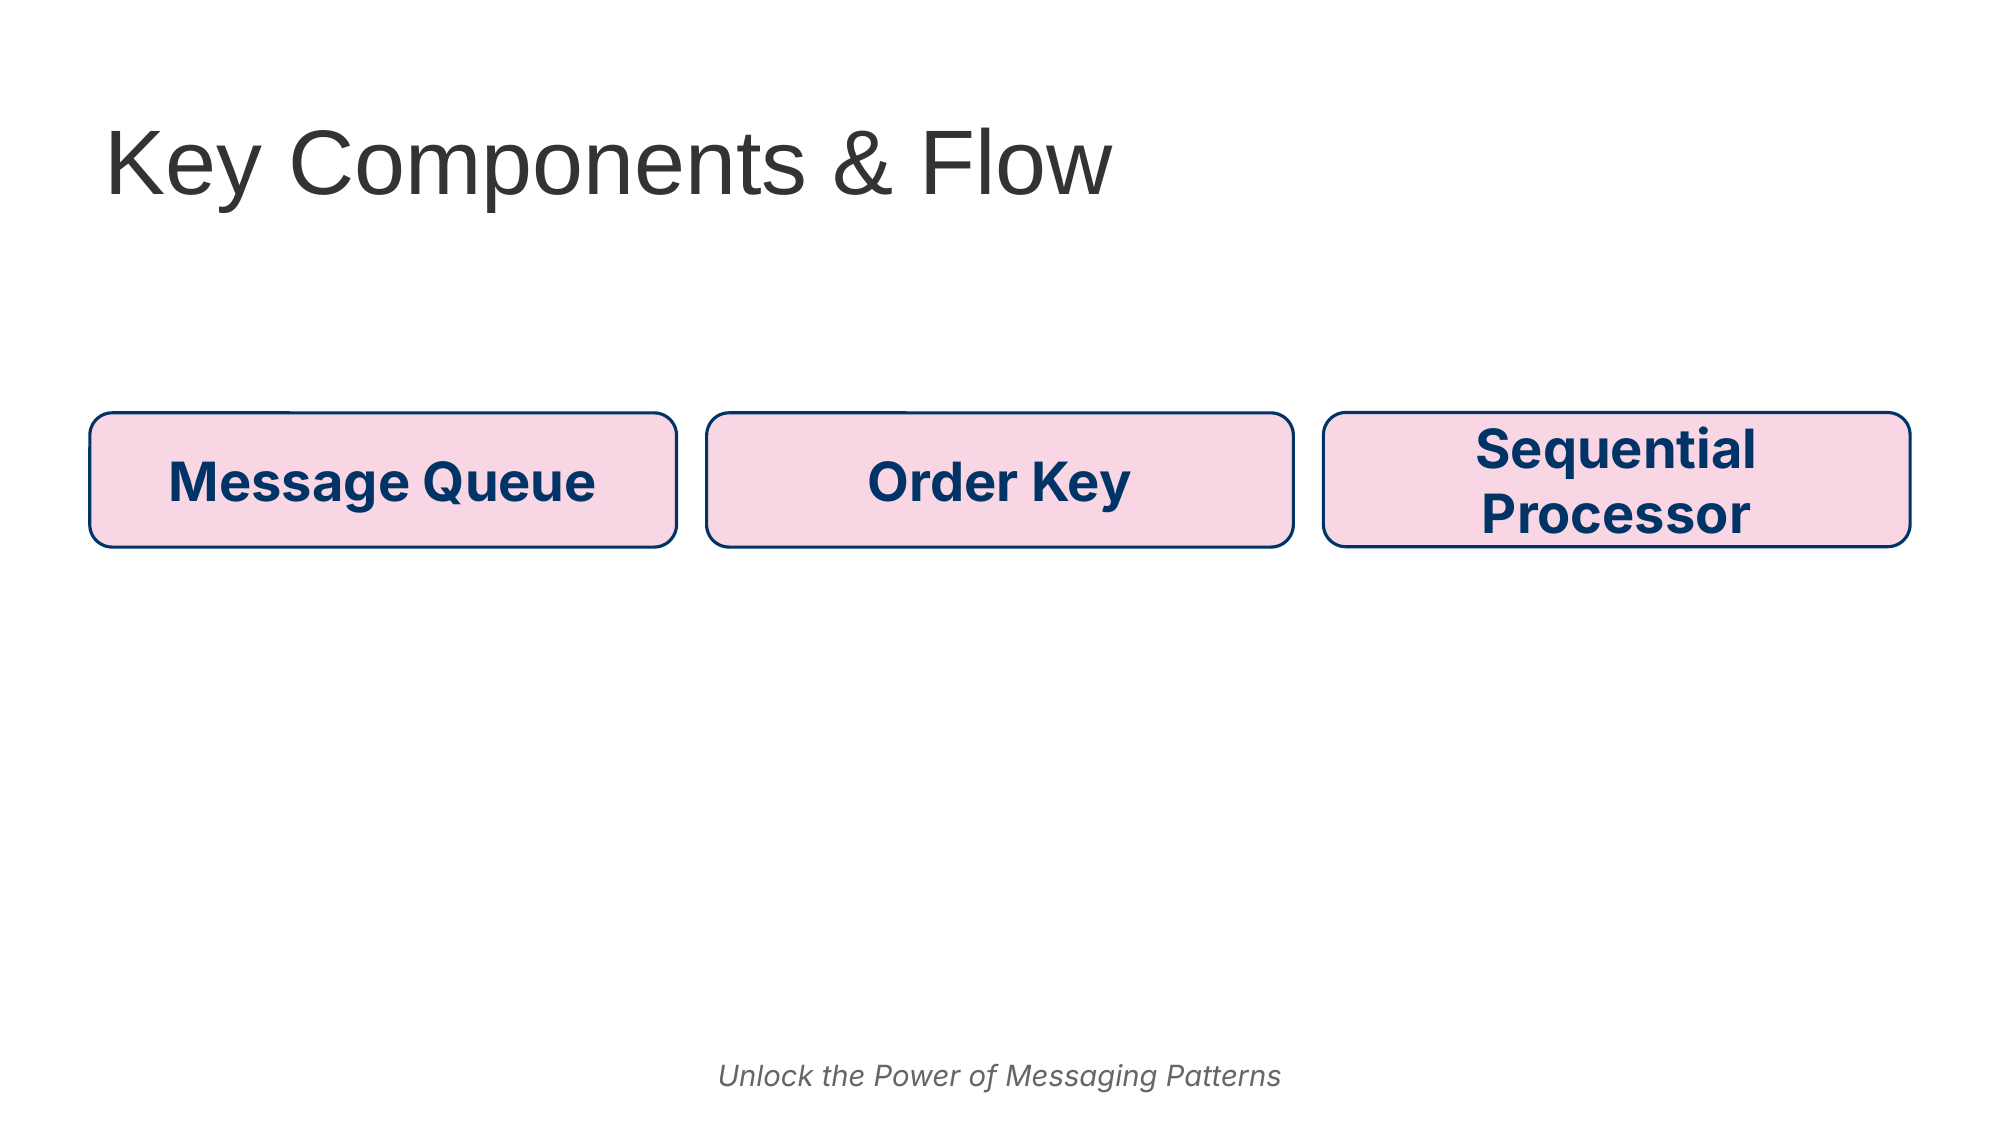

# Key Components & Flow
Sequential Processor
Message Queue
Order Key